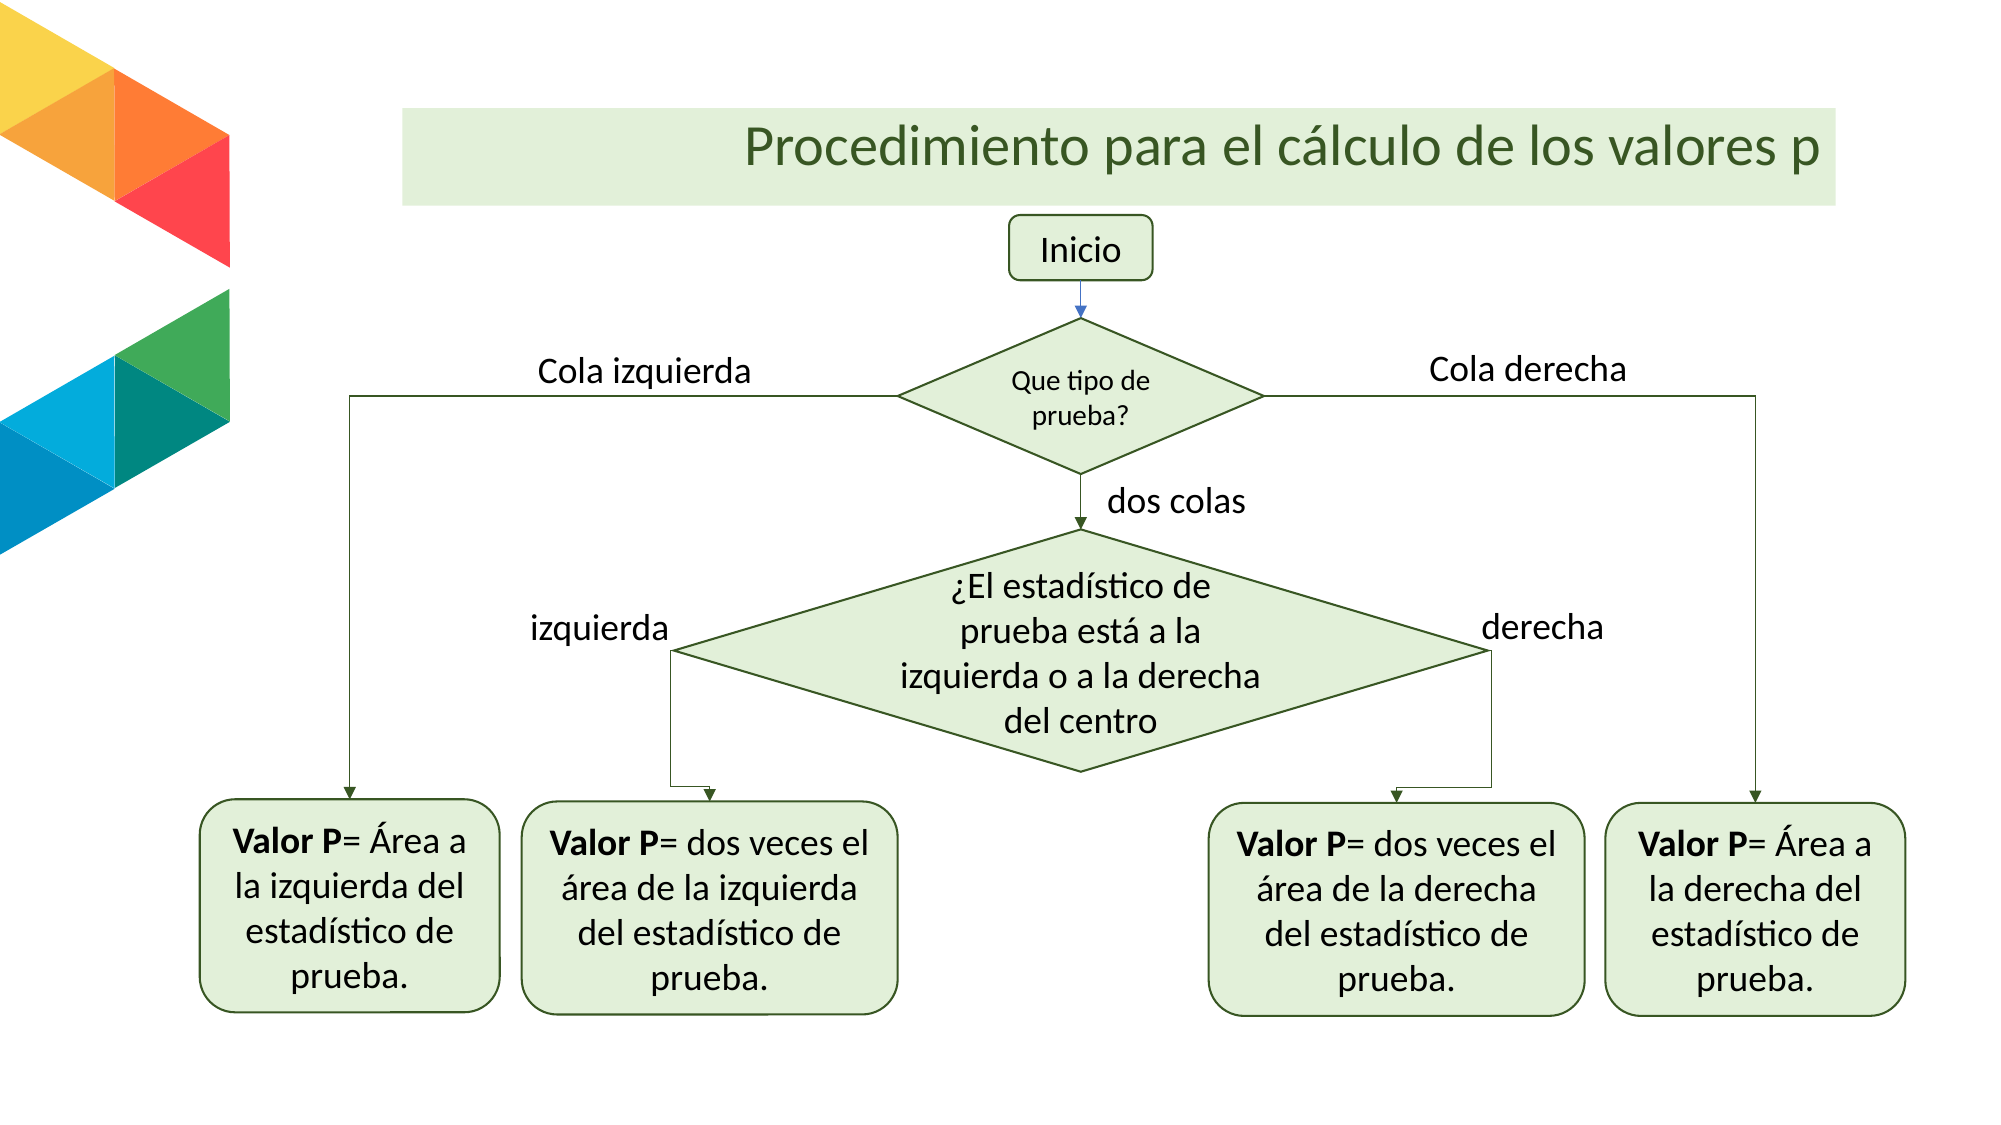

# Procedimiento para el cálculo de los valores p
Inicio
Que tipo de prueba?
Cola derecha
Cola izquierda
dos colas
¿El estadístico de prueba está a la izquierda o a la derecha del centro
derecha
izquierda
Valor P= Área a la izquierda del estadístico de prueba.
Valor P= dos veces el área de la izquierda del estadístico de prueba.
Valor P= dos veces el área de la derecha del estadístico de prueba.
Valor P= Área a la derecha del estadístico de prueba.